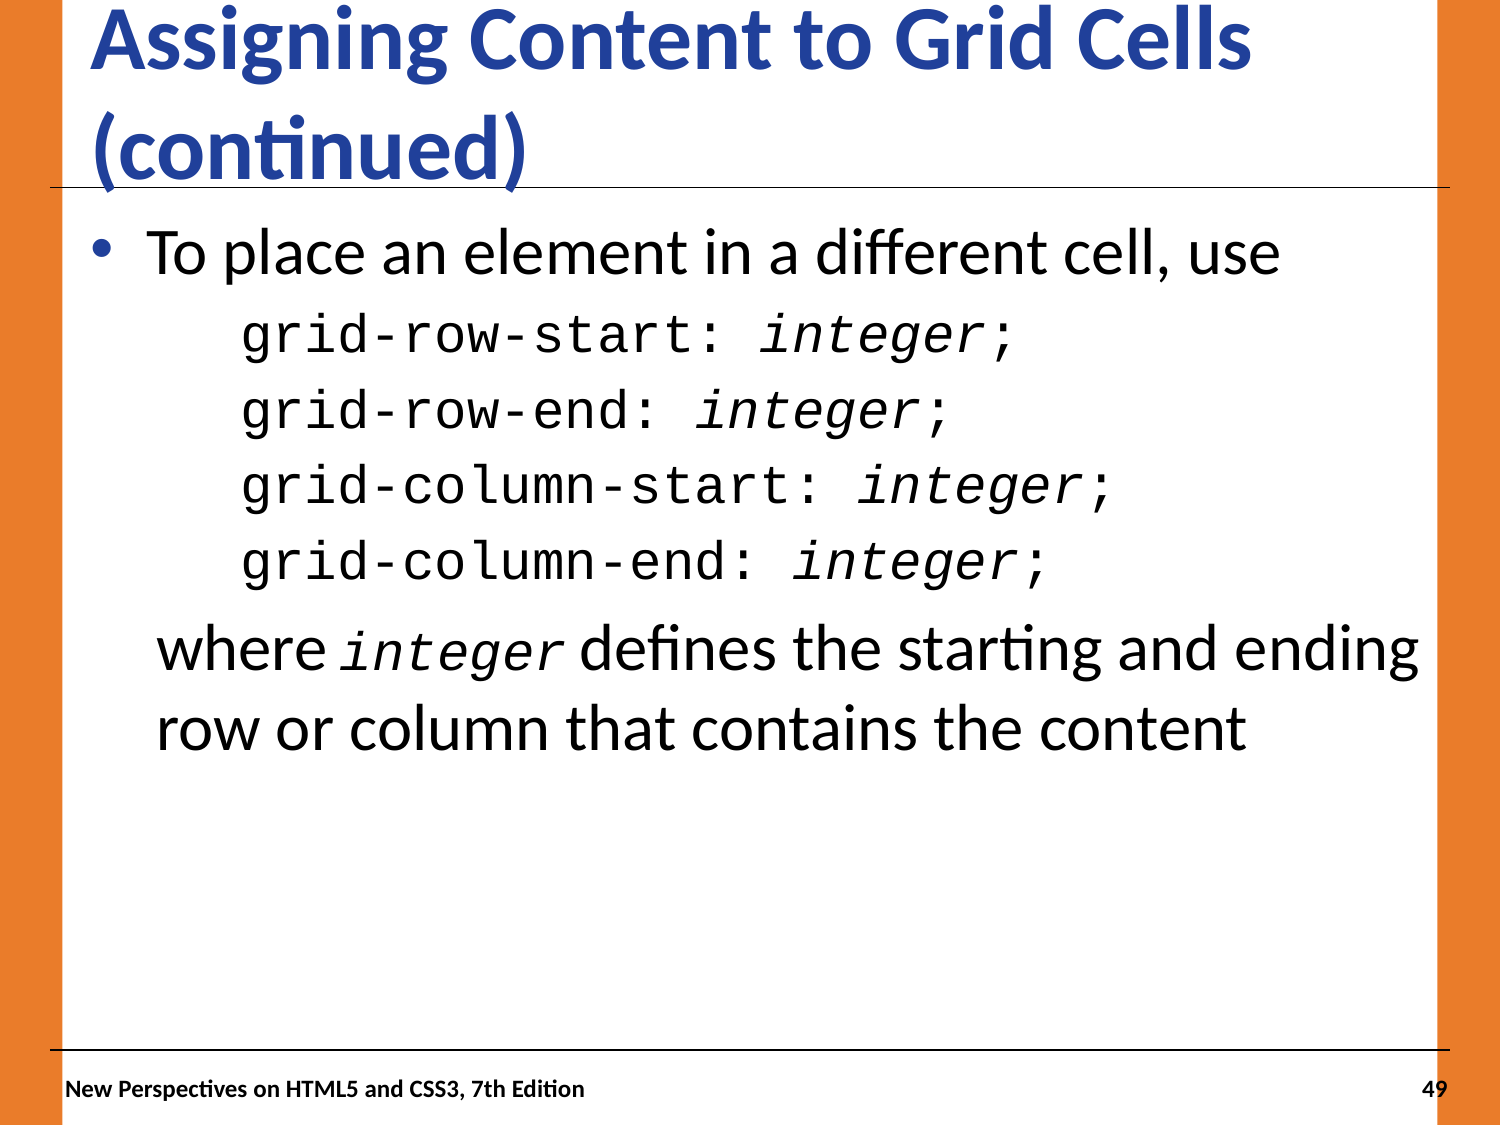

# Assigning Content to Grid Cells (continued)
To place an element in a different cell, use
grid-row-start: integer;
grid-row-end: integer;
grid-column-start: integer;
grid-column-end: integer;
where integer defines the starting and ending row or column that contains the content
New Perspectives on HTML5 and CSS3, 7th Edition
49